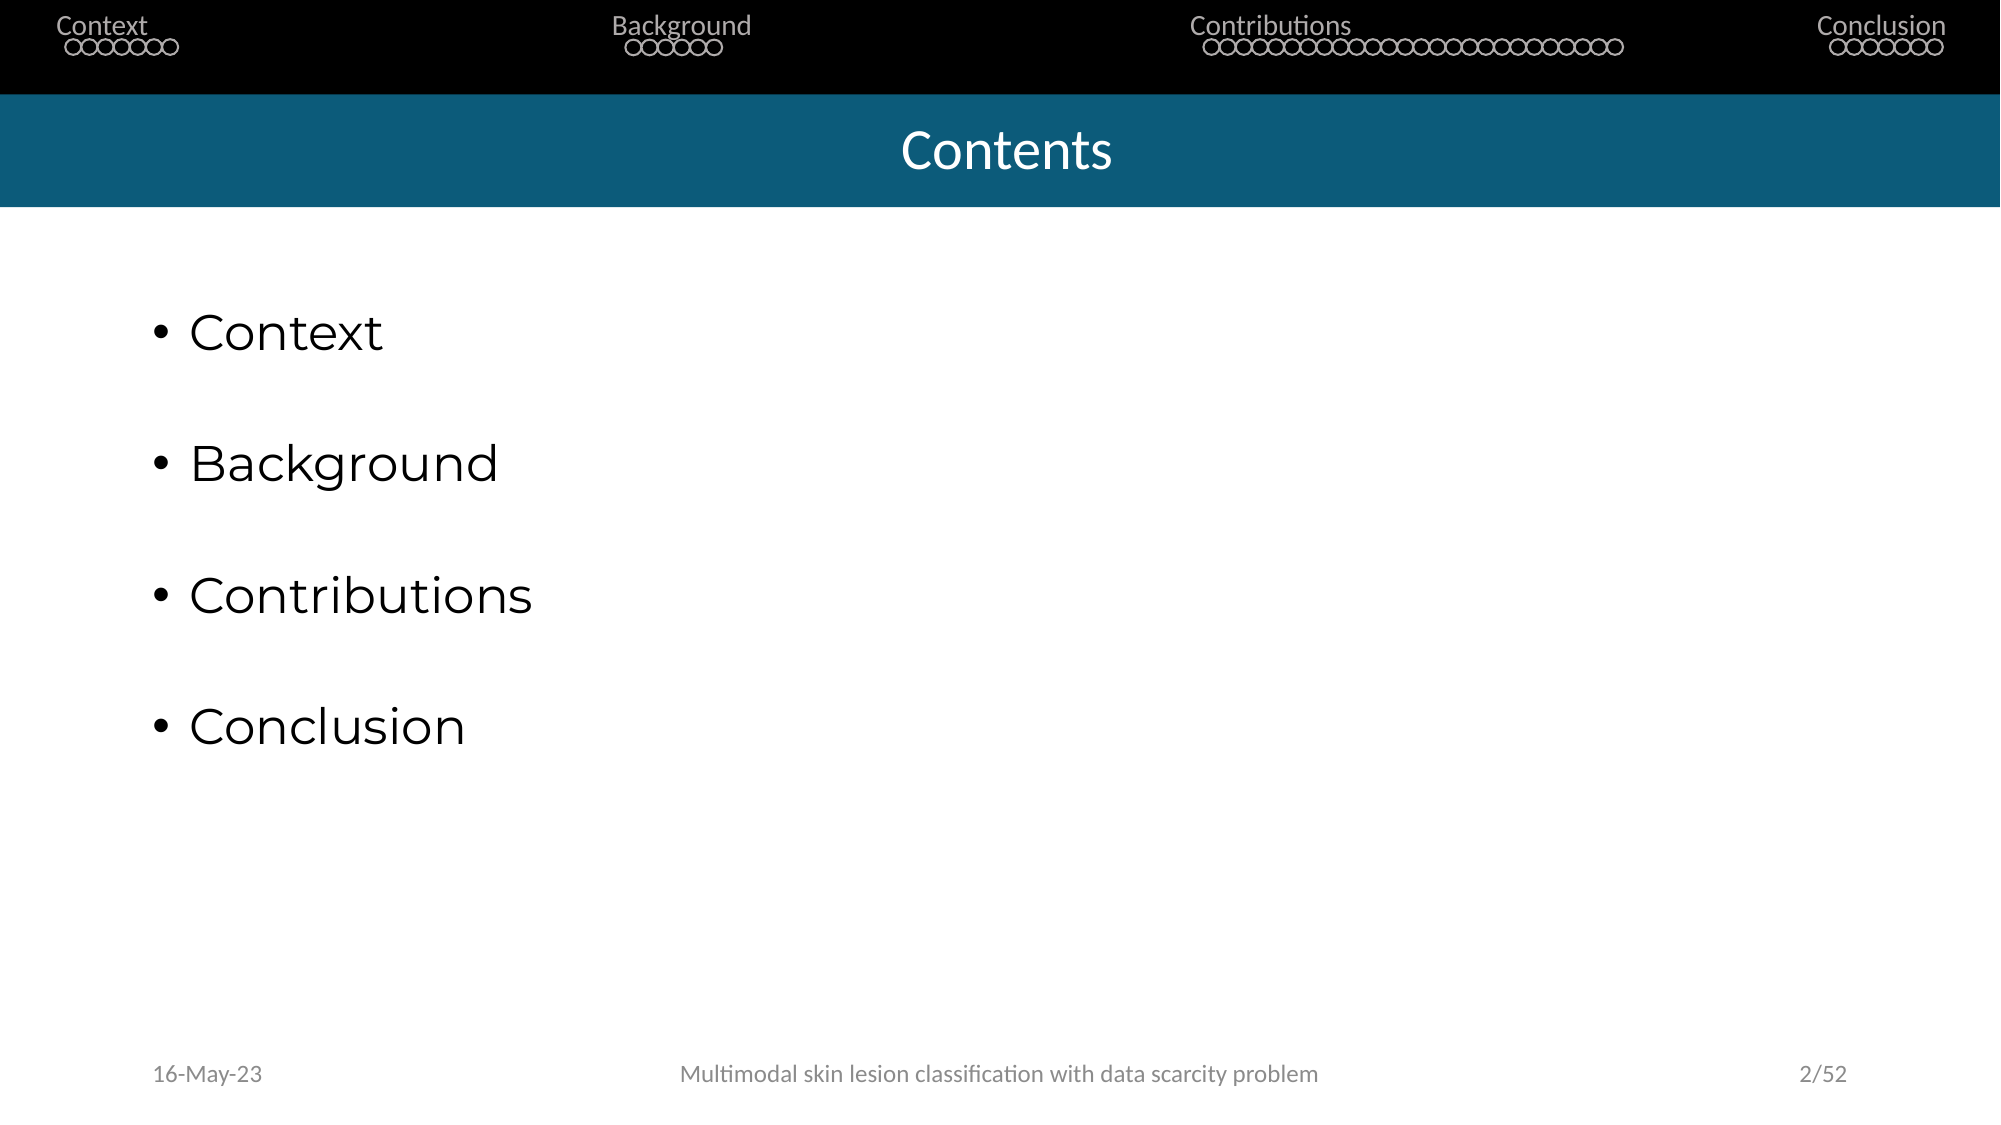

Context
Background
Contributions
Conclusion

# Contents
Context

Background

Contributions

Conclusion

16-May-23
Multimodal skin lesion classification with data scarcity problem
2/52